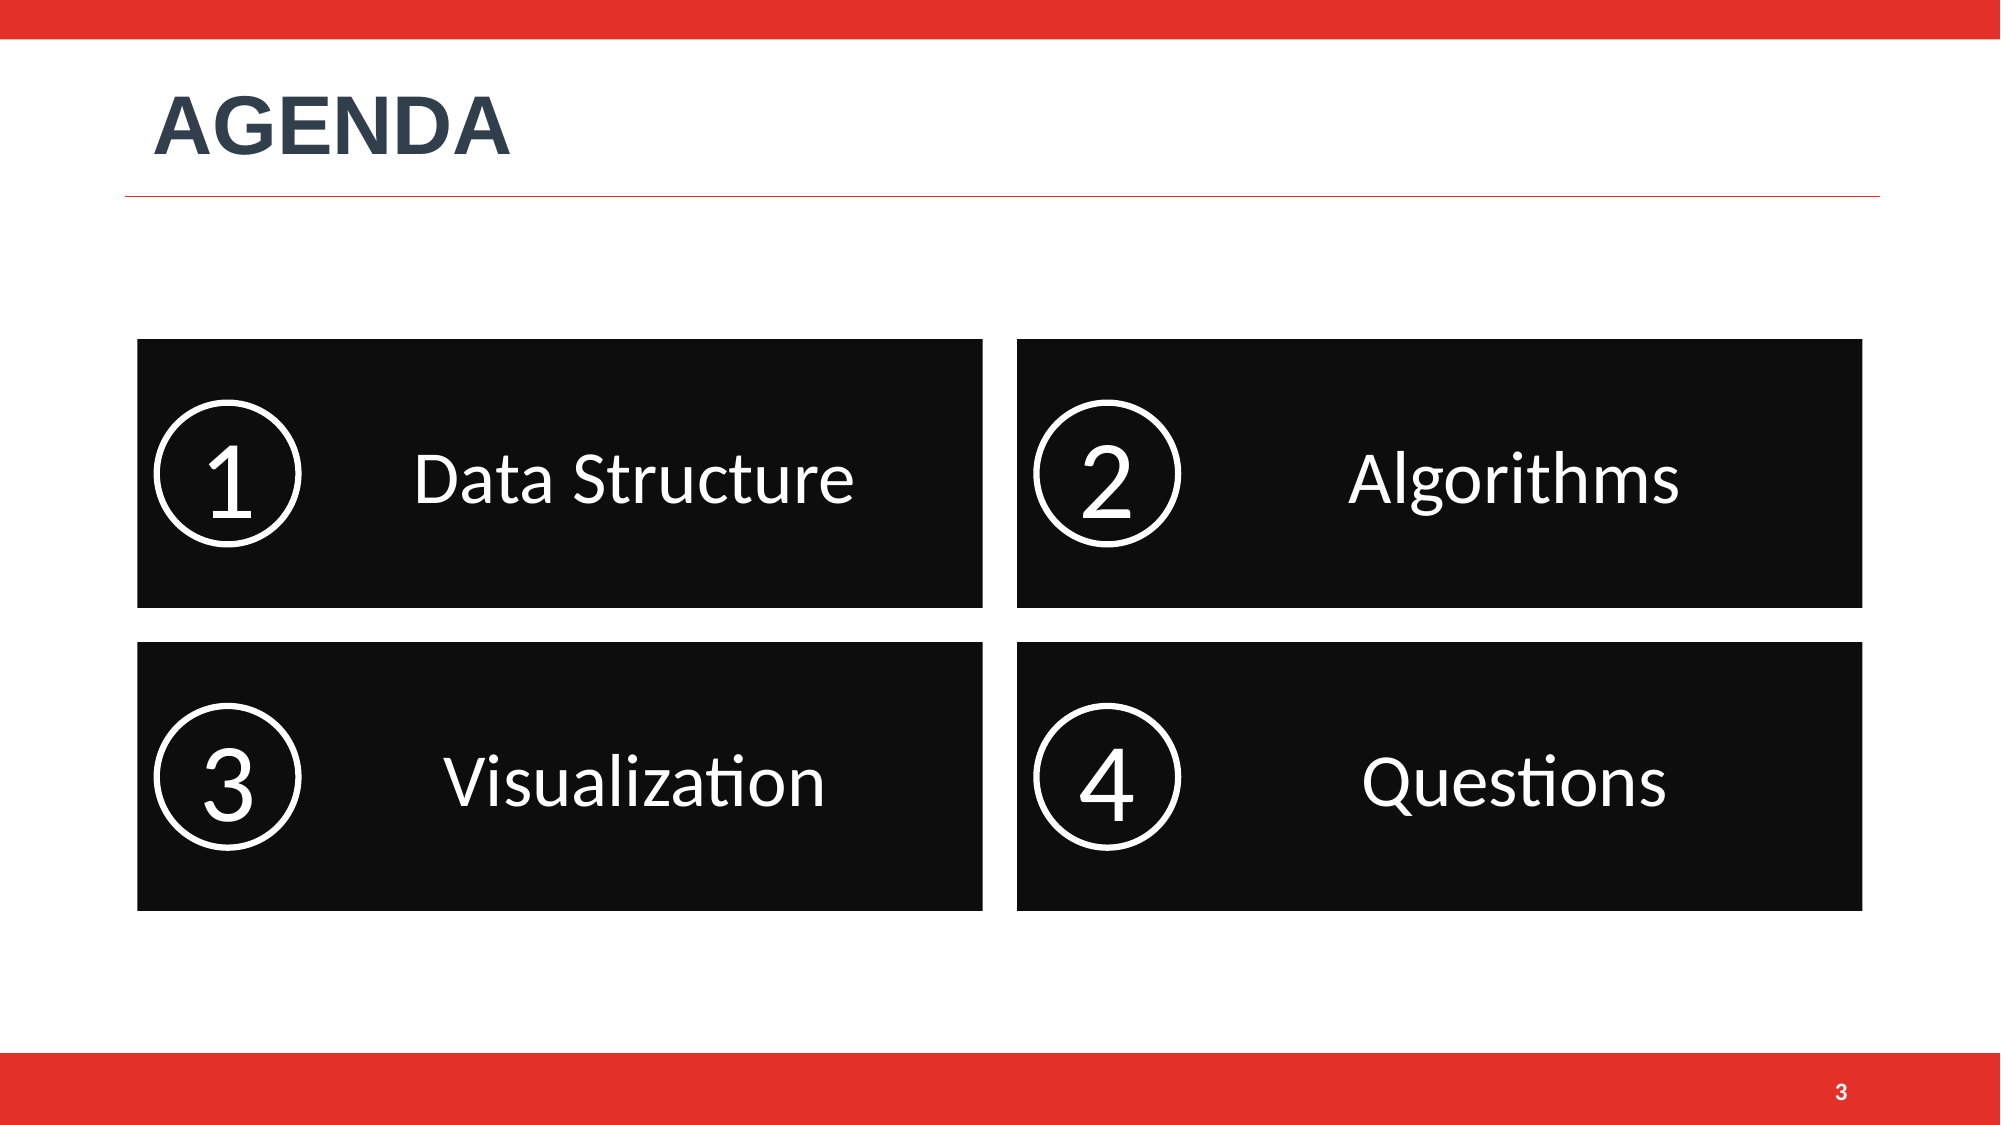

# Agenda
Data Structure
Algorithms
1
2
Visualization
Questions
3
4
3